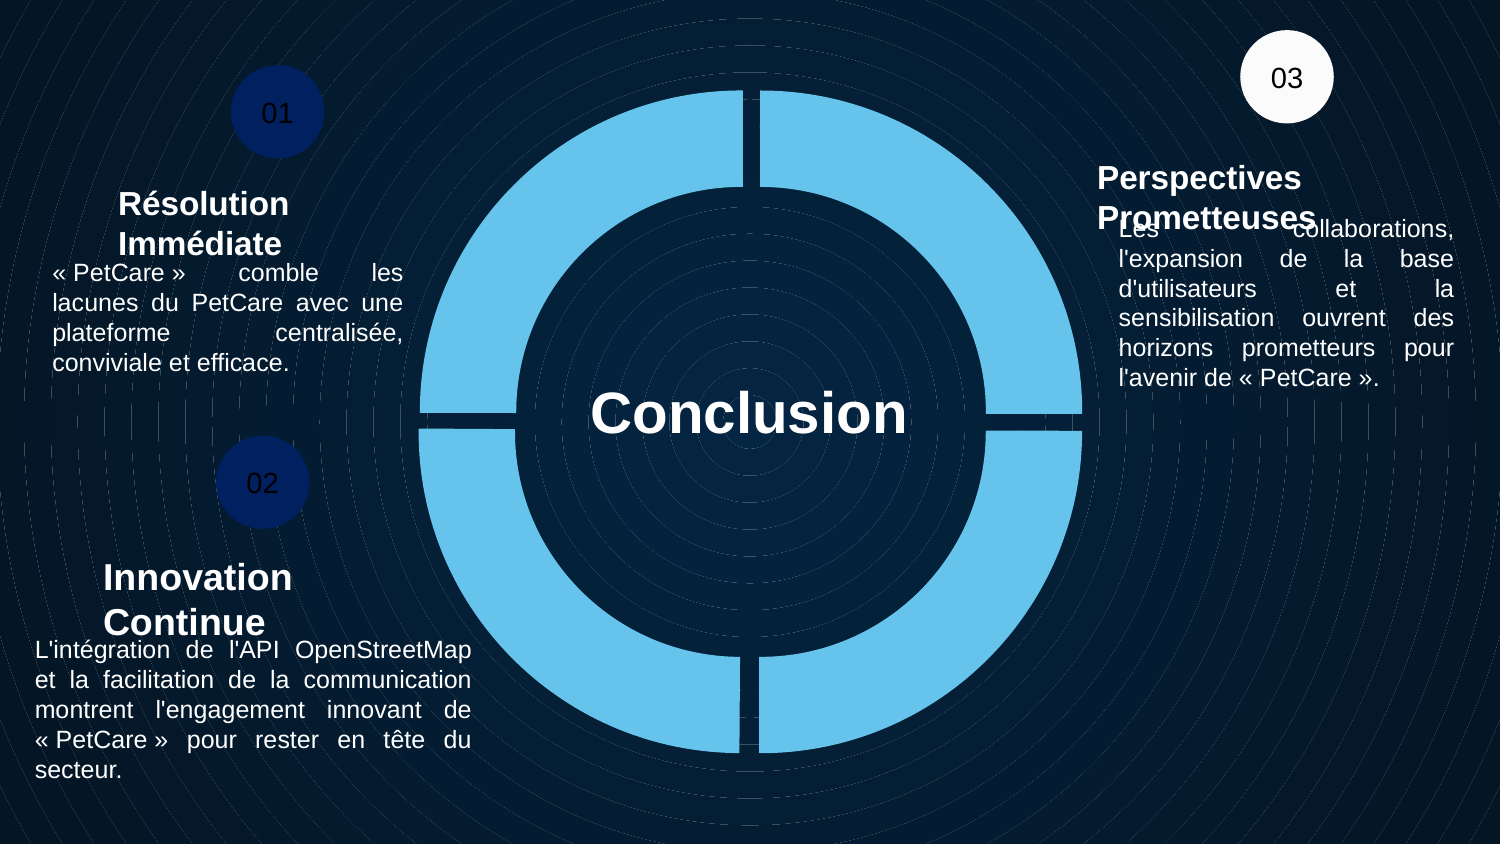

03
01

Perspectives Prometteuses
Résolution Immédiate
Les collaborations, l'expansion de la base d'utilisateurs et la sensibilisation ouvrent des horizons prometteurs pour l'avenir de « PetCare ».
« PetCare » comble les lacunes du PetCare avec une plateforme centralisée, conviviale et efficace.
Conclusion
02
Innovation Continue
L'intégration de l'API OpenStreetMap et la facilitation de la communication montrent l'engagement innovant de « PetCare » pour rester en tête du secteur.